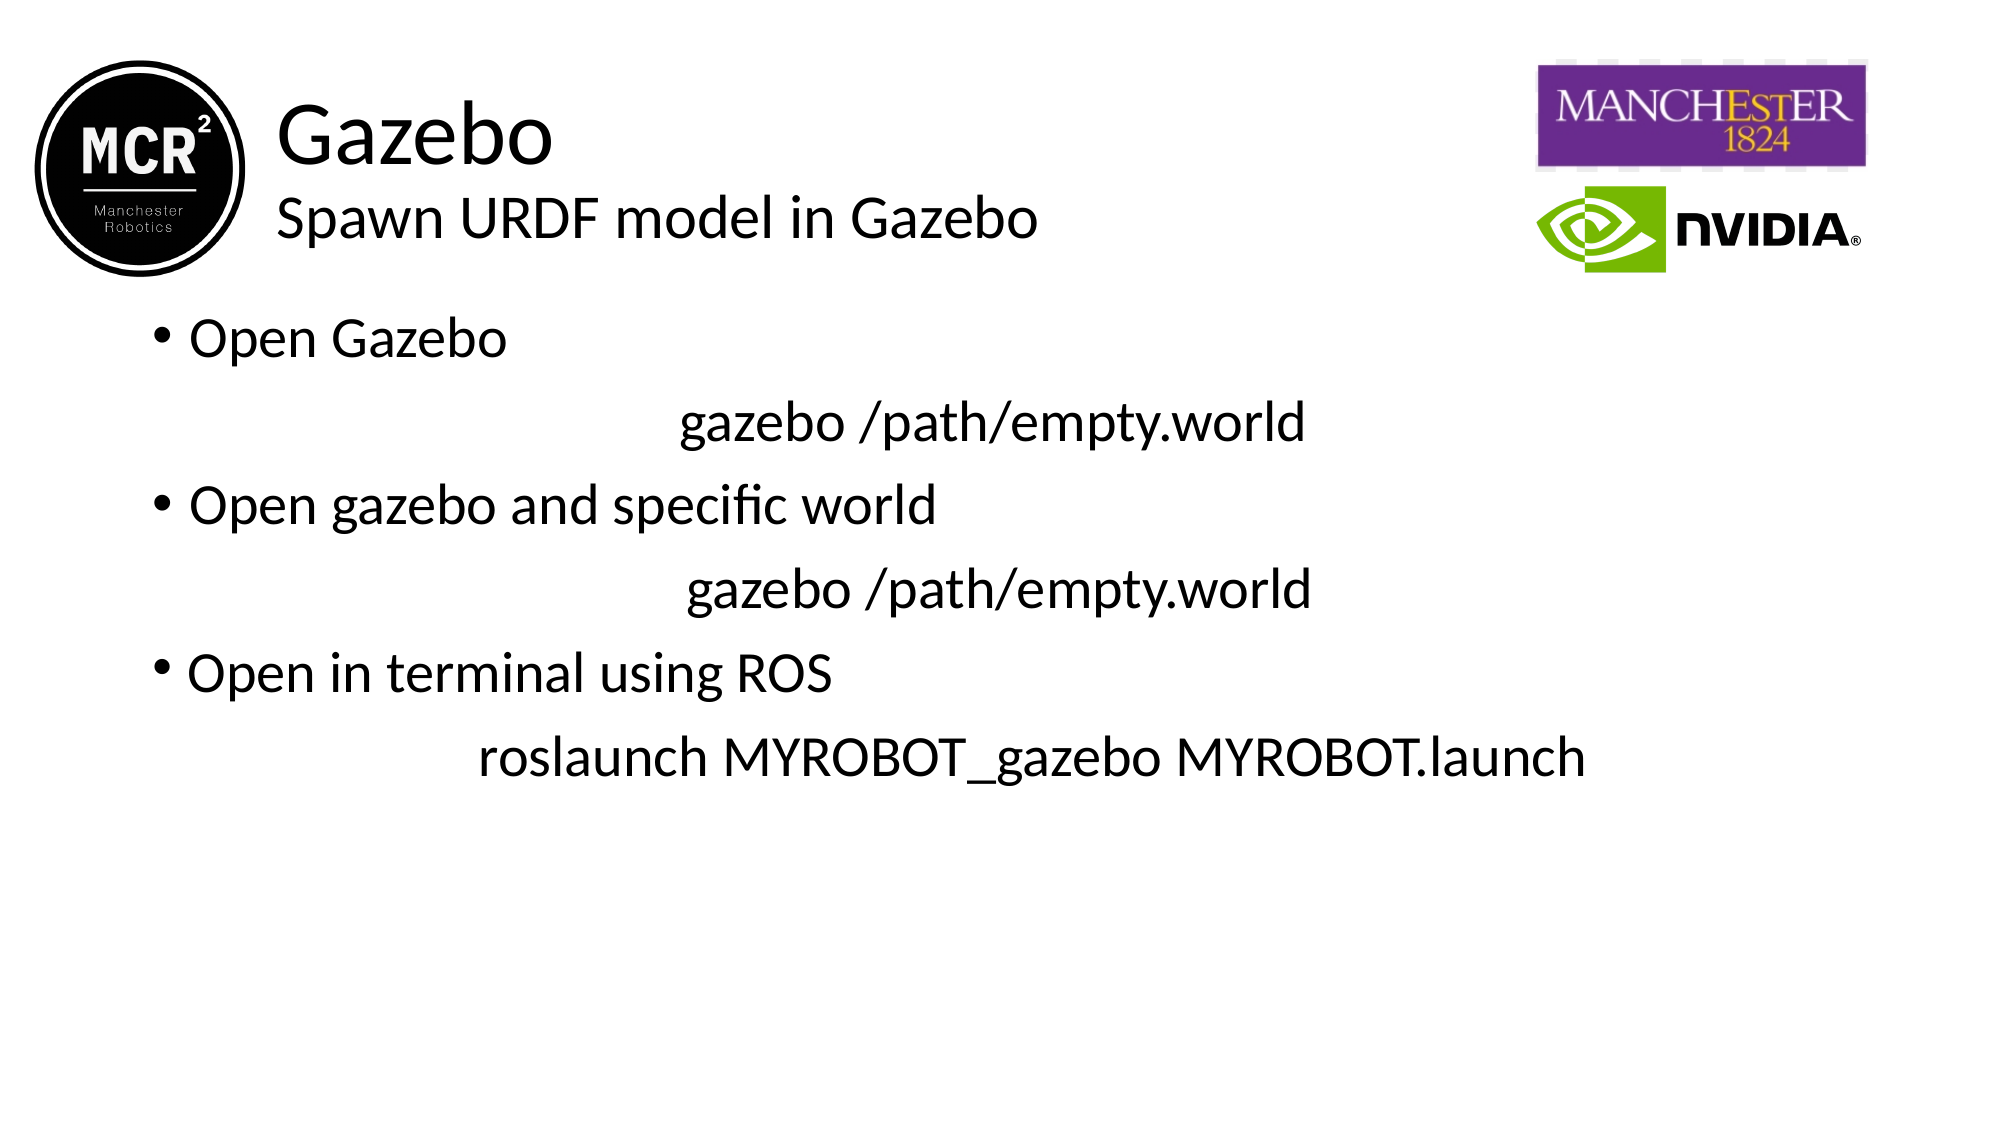

Gazebo
Spawn URDF model in Gazebo
Open Gazebo
gazebo /path/empty.world
Open gazebo and specific world
gazebo /path/empty.world
Open in terminal using ROS
     roslaunch MYROBOT_gazebo MYROBOT.launch